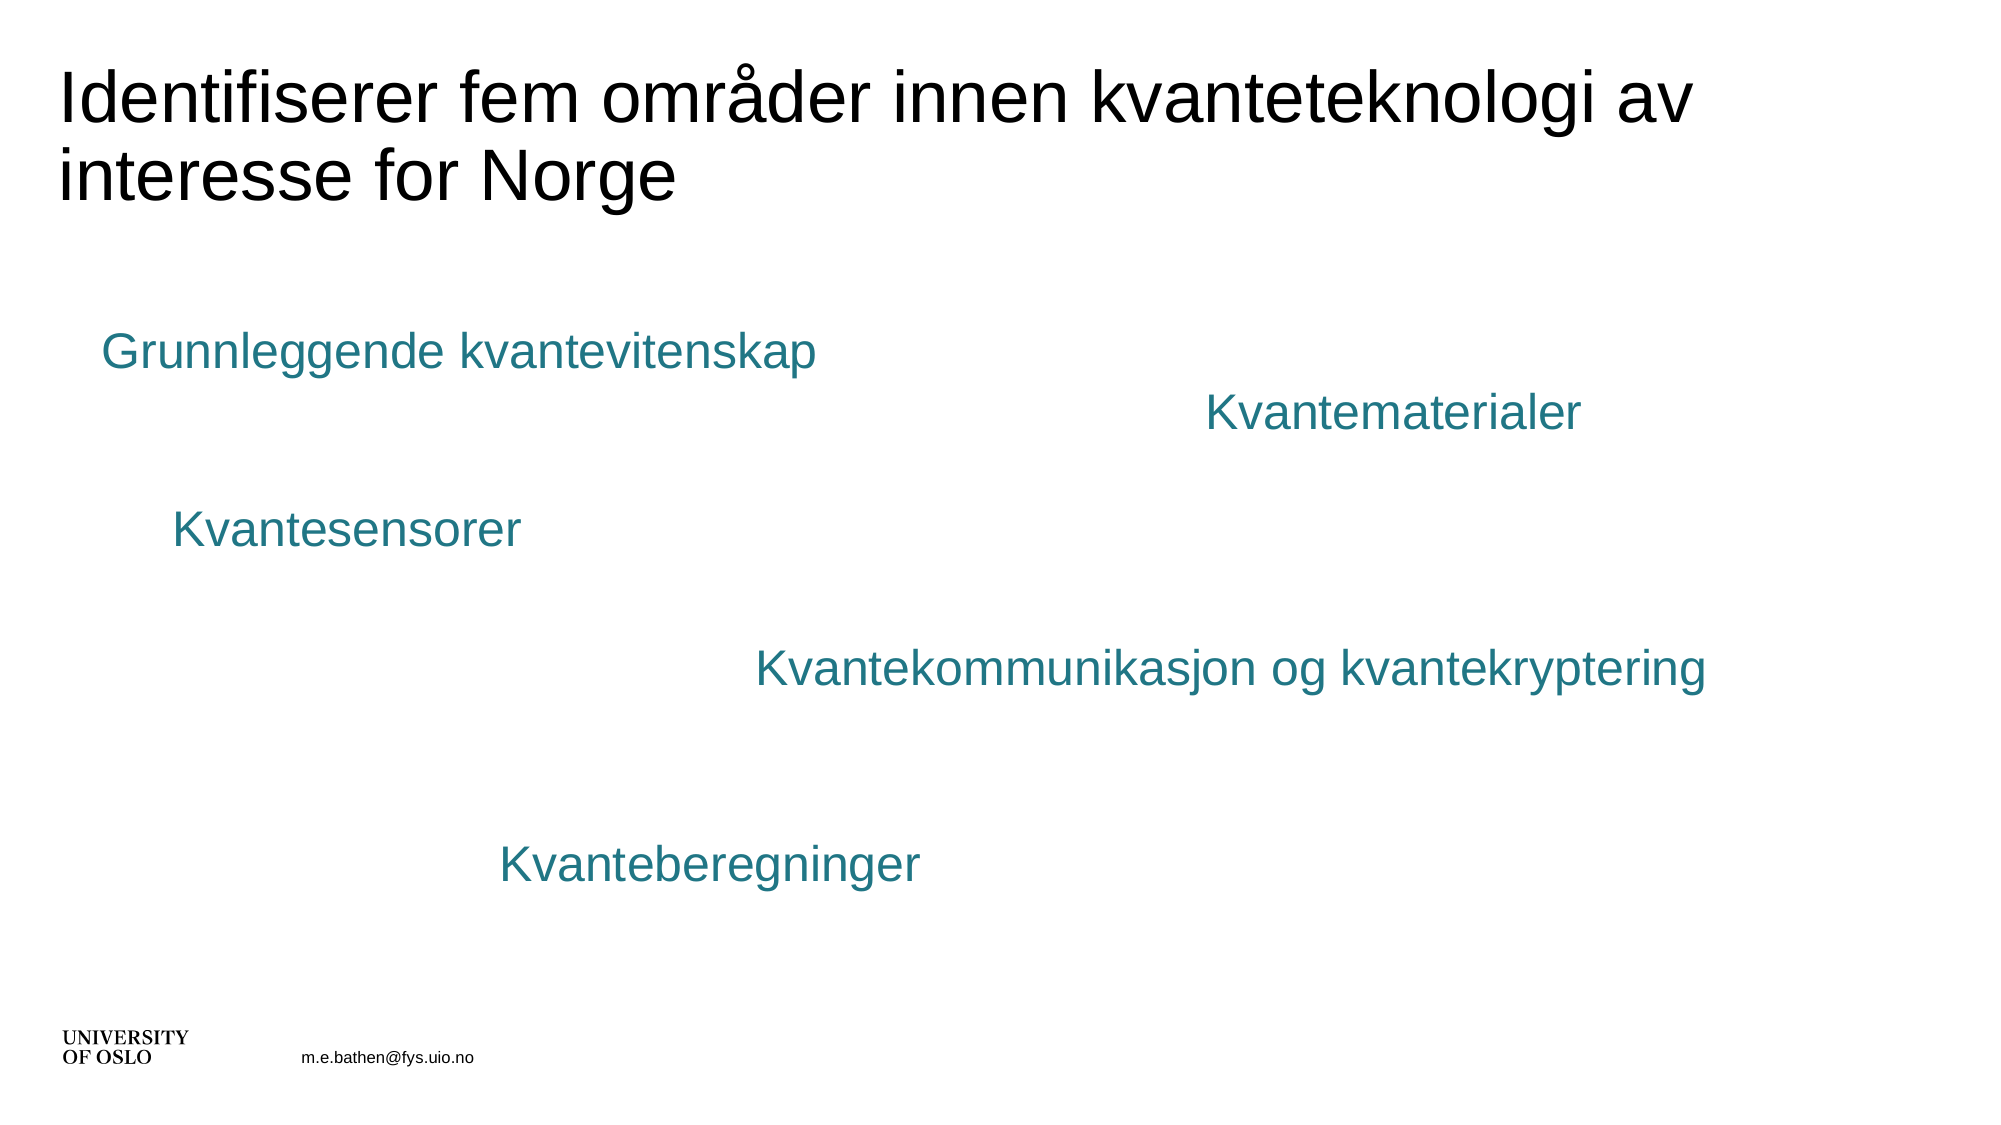

# Identifiserer fem områder innen kvanteteknologi av interesse for Norge
Grunnleggende kvantevitenskap
Kvantematerialer
Kvantesensorer
Kvantekommunikasjon og kvantekryptering
Kvanteberegninger
m.e.bathen@fys.uio.no